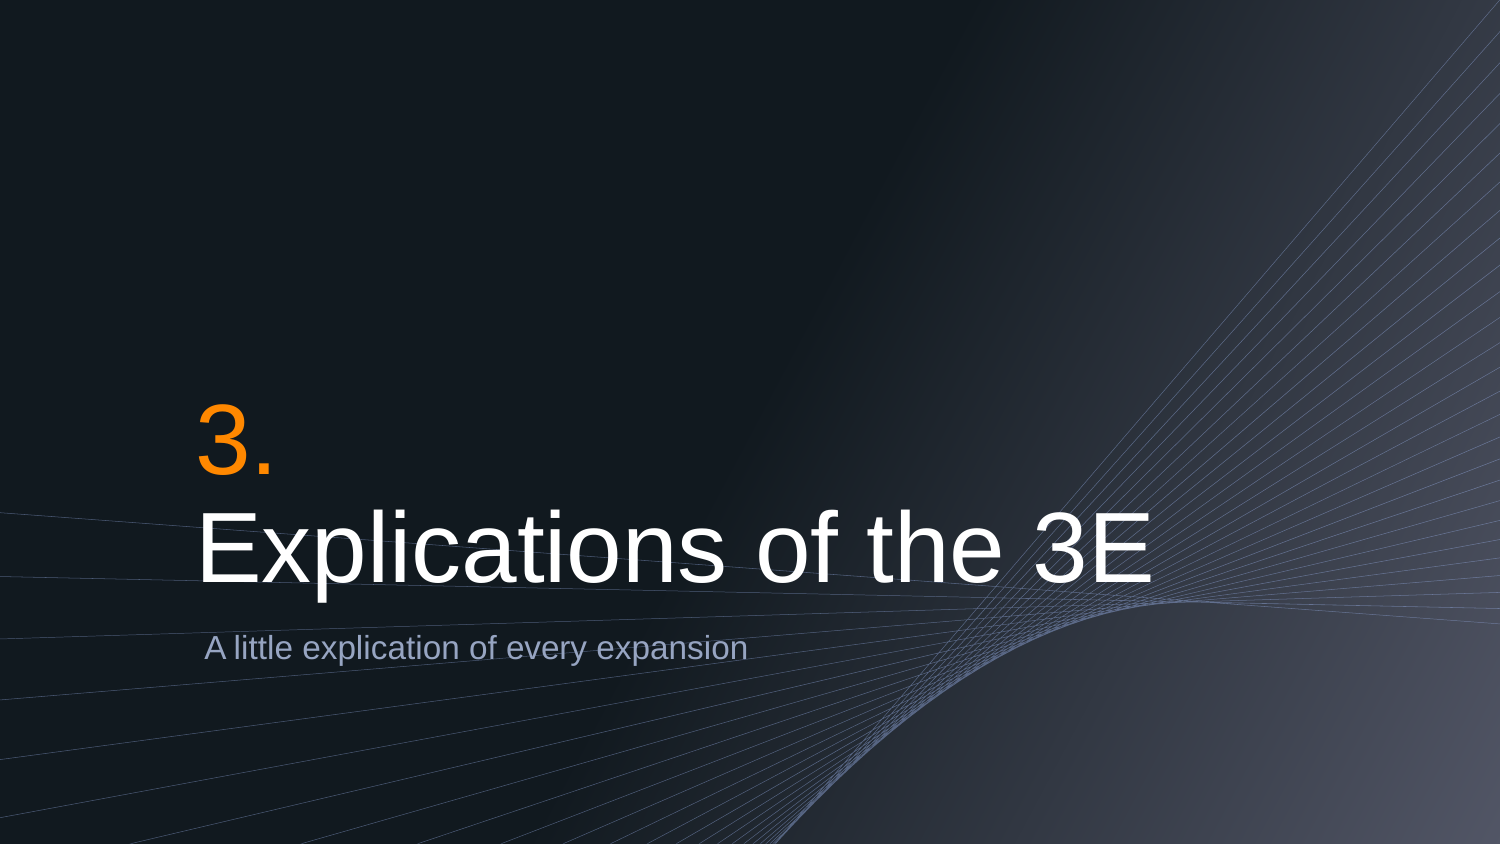

# 3. Explications of the 3E
 A little explication of every expansion